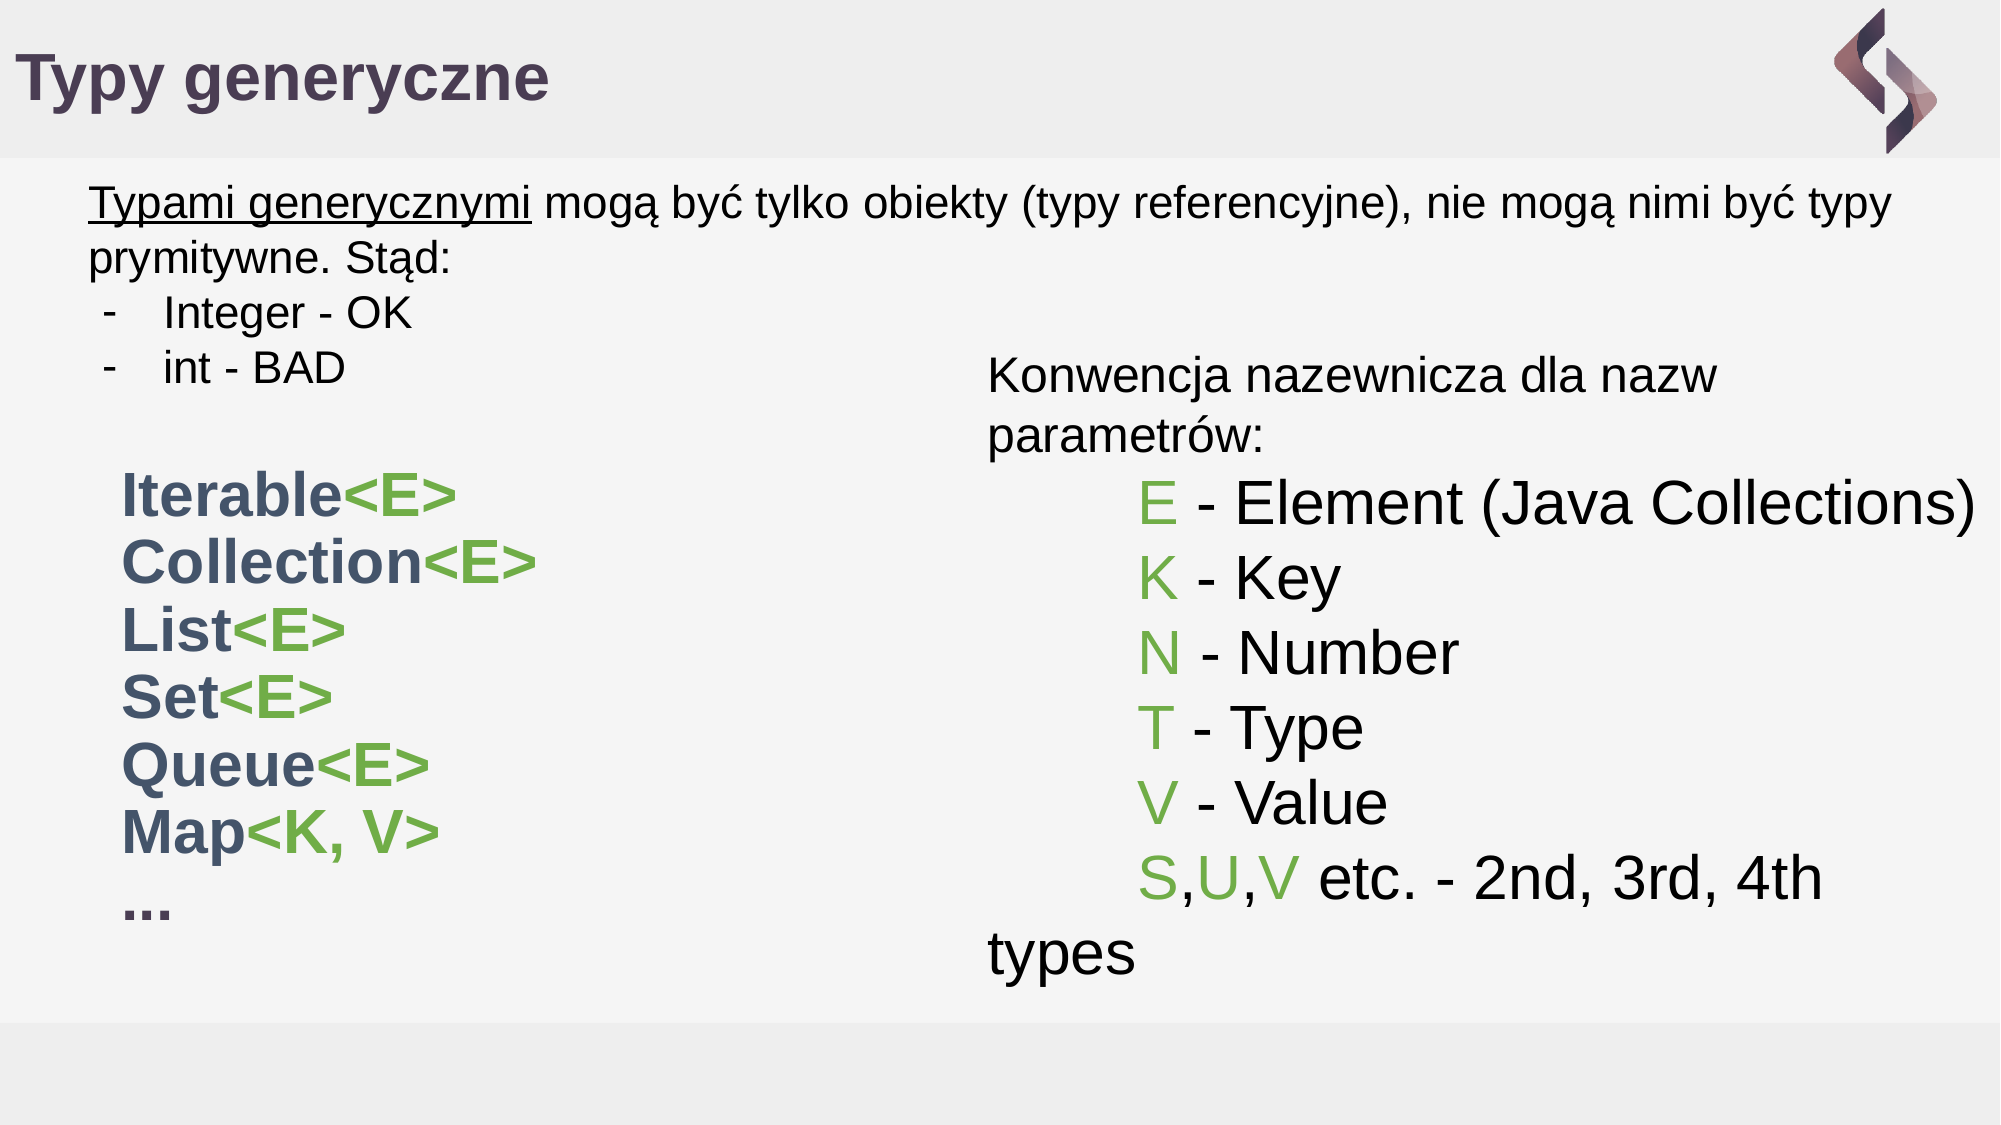

# Typy generyczne
Typami generycznymi mogą być tylko obiekty (typy referencyjne), nie mogą nimi być typy prymitywne. Stąd:
Integer - OK
int - BAD
Konwencja nazewnicza dla nazw parametrów:
	E - Element (Java Collections)
	K - Key
	N - Number
	T - Type
	V - Value
	S,U,V etc. - 2nd, 3rd, 4th types
Iterable<E>
Collection<E>
List<E>
Set<E>
Queue<E>
Map<K, V>
...